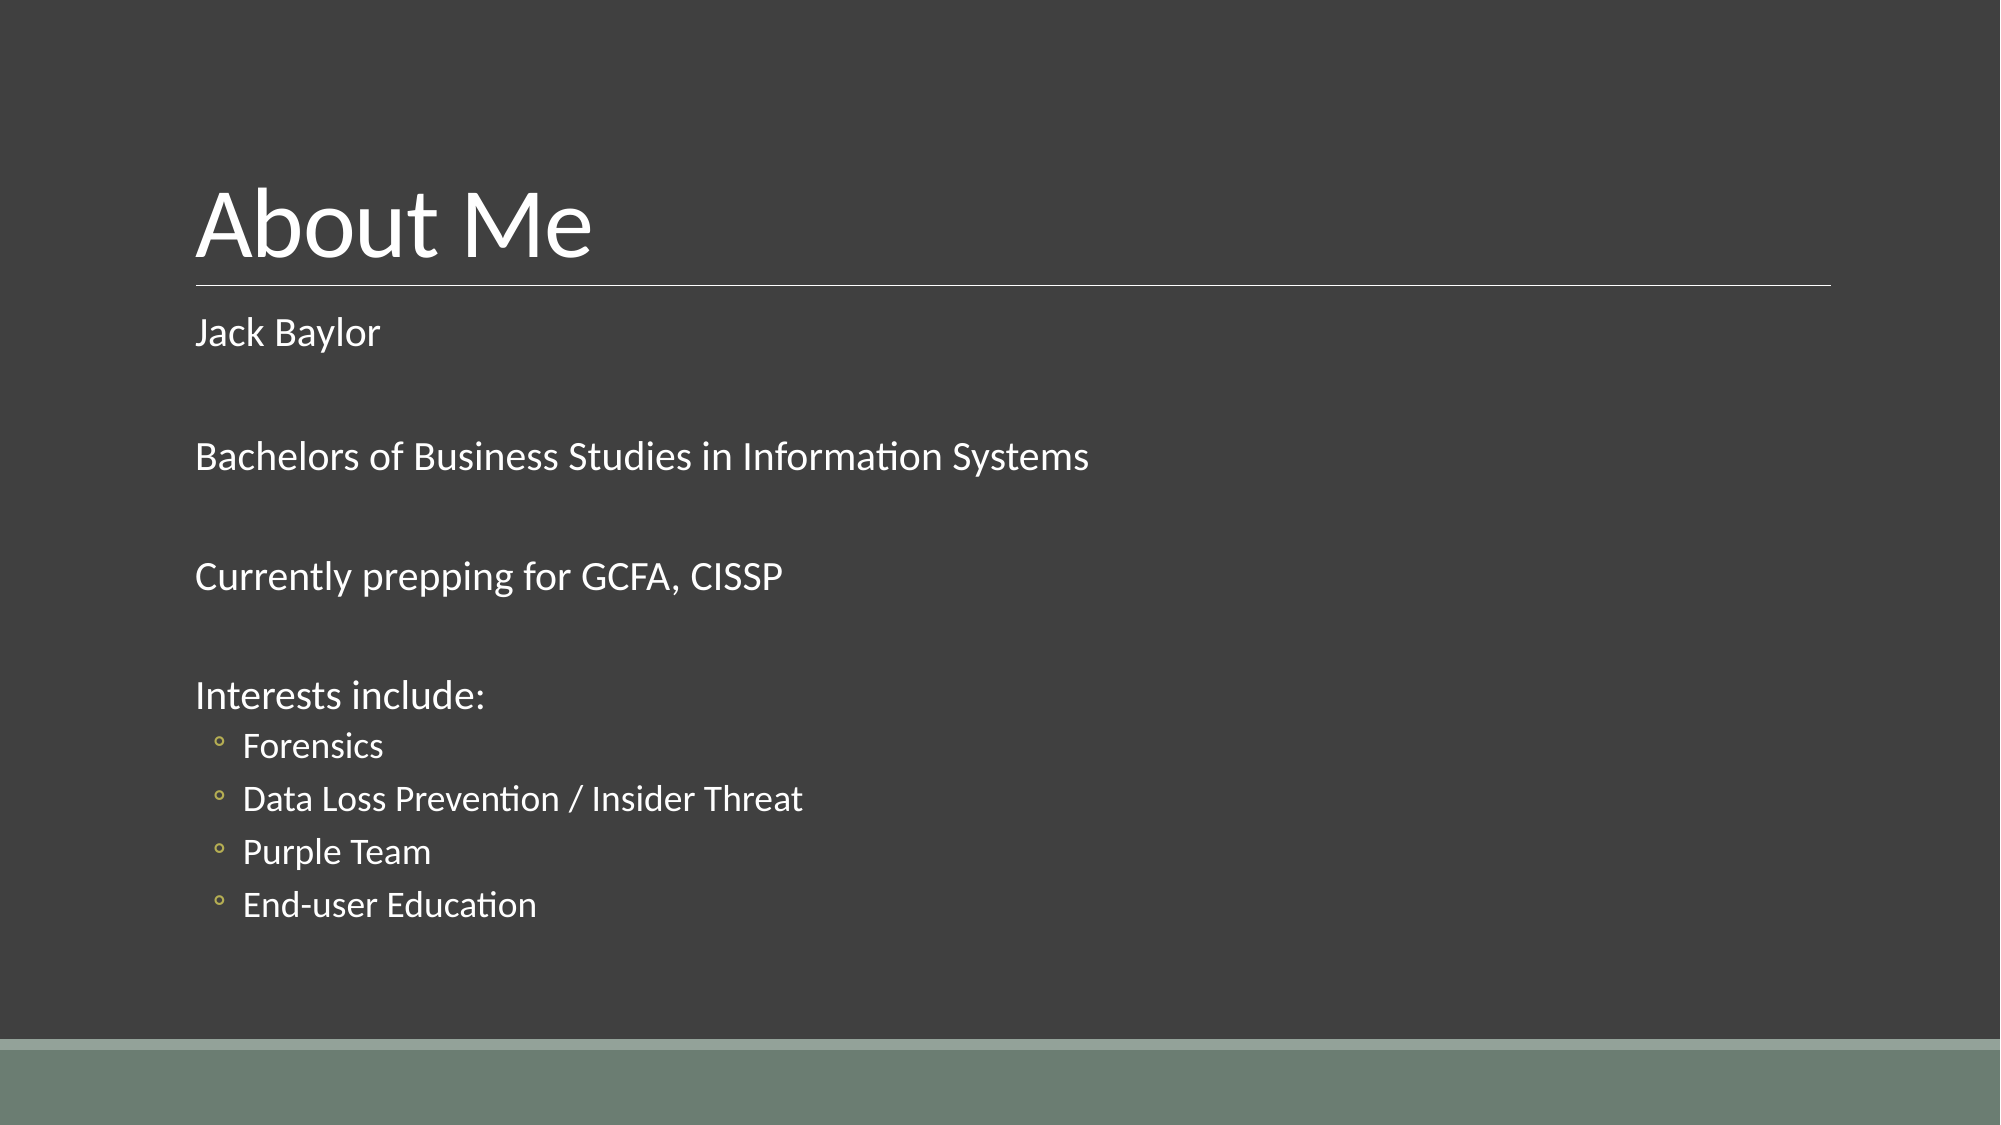

# About Me
Jack Baylor
Bachelors of Business Studies in Information Systems
Currently prepping for GCFA, CISSP
Interests include:
Forensics
Data Loss Prevention / Insider Threat
Purple Team
End-user Education